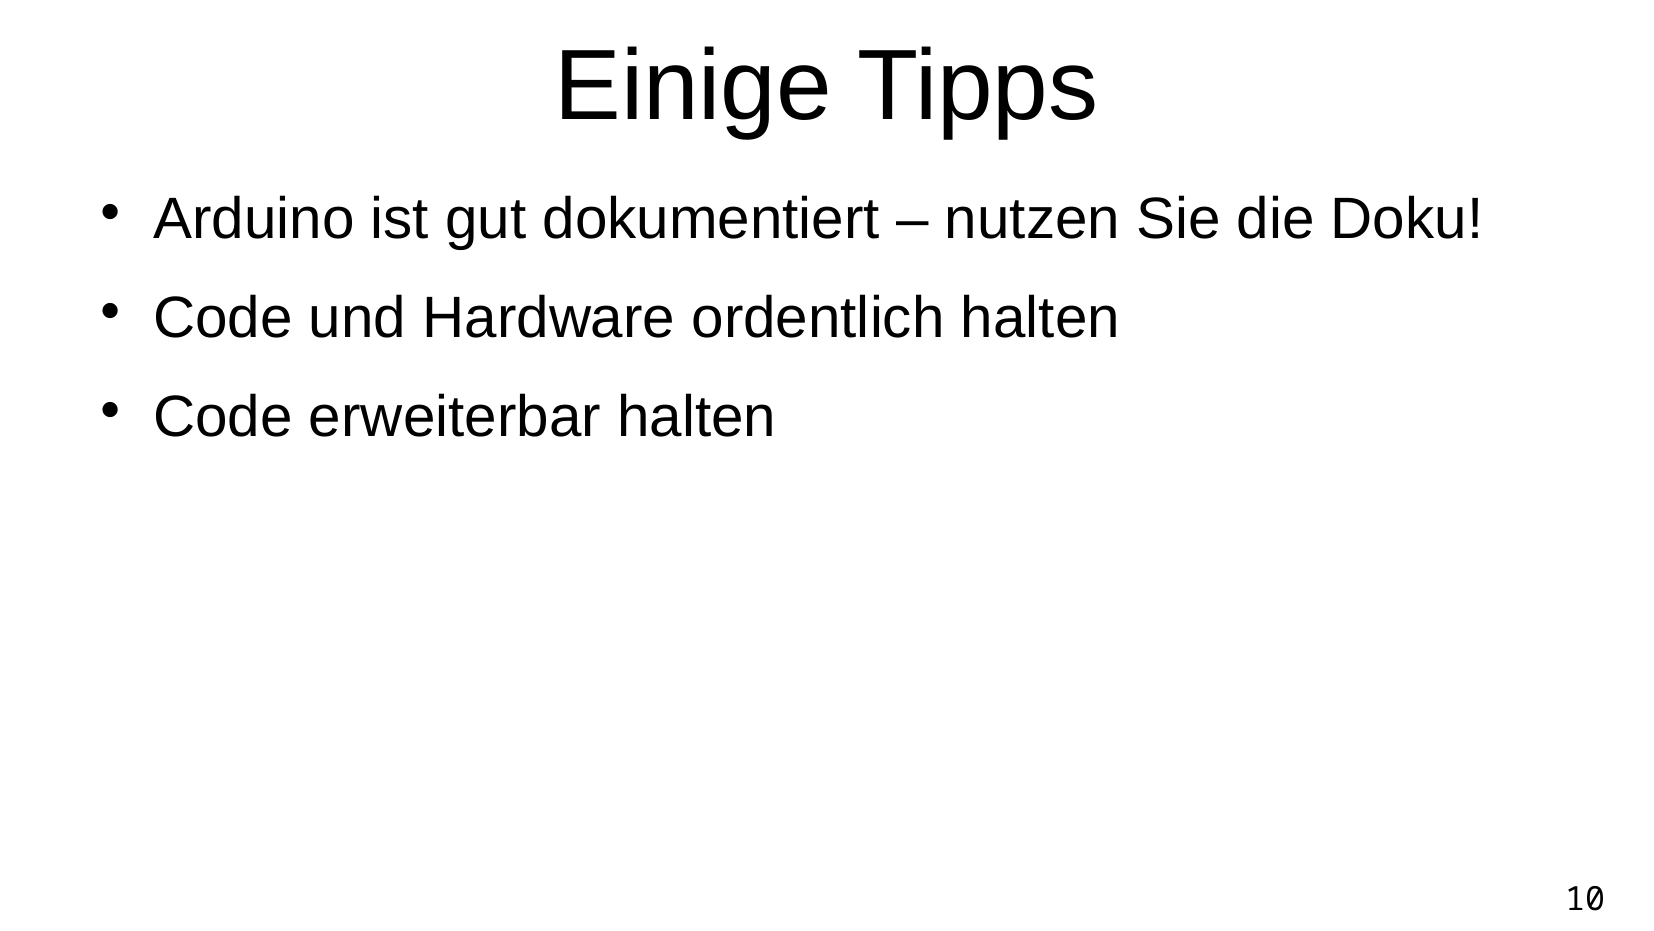

Einige Tipps
Arduino ist gut dokumentiert – nutzen Sie die Doku!
Code und Hardware ordentlich halten
Code erweiterbar halten